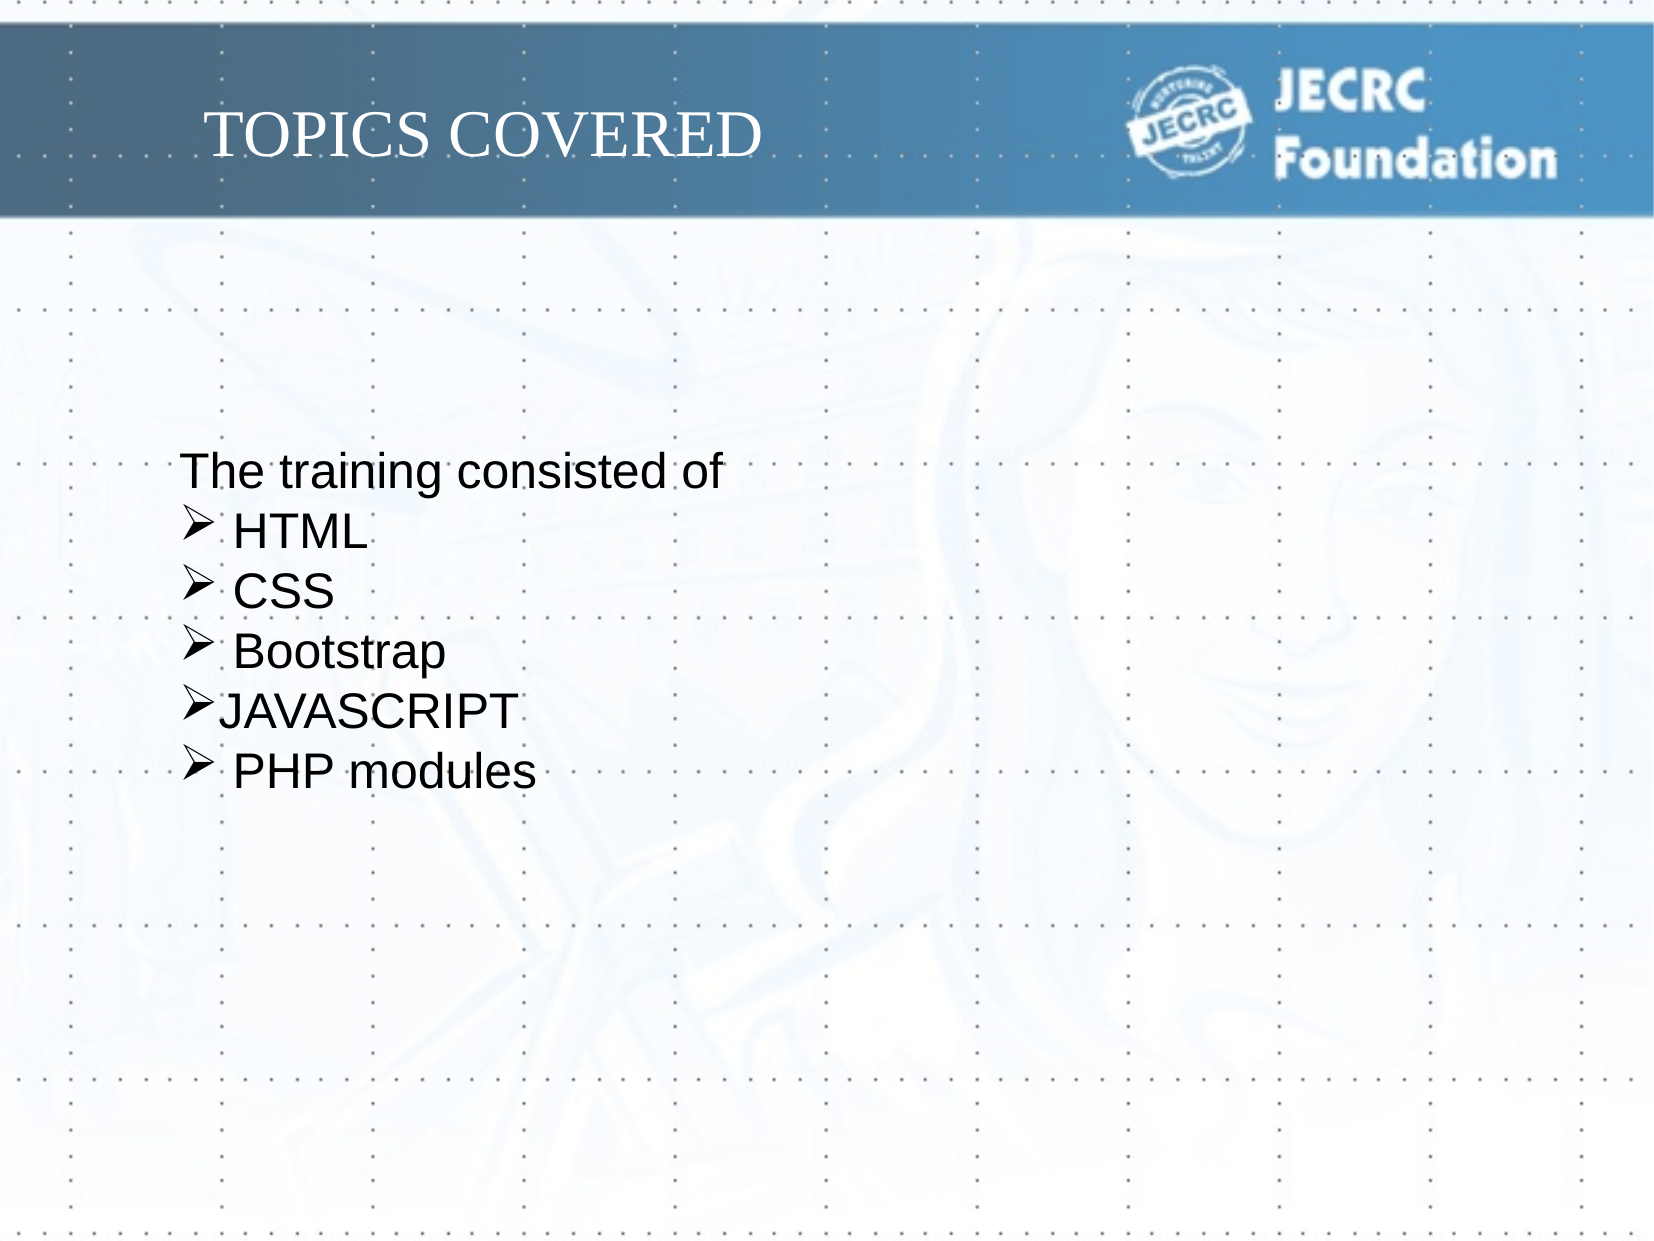

TOPICS COVERED
The training consisted of
 HTML
 CSS
 Bootstrap
JAVASCRIPT
 PHP modules